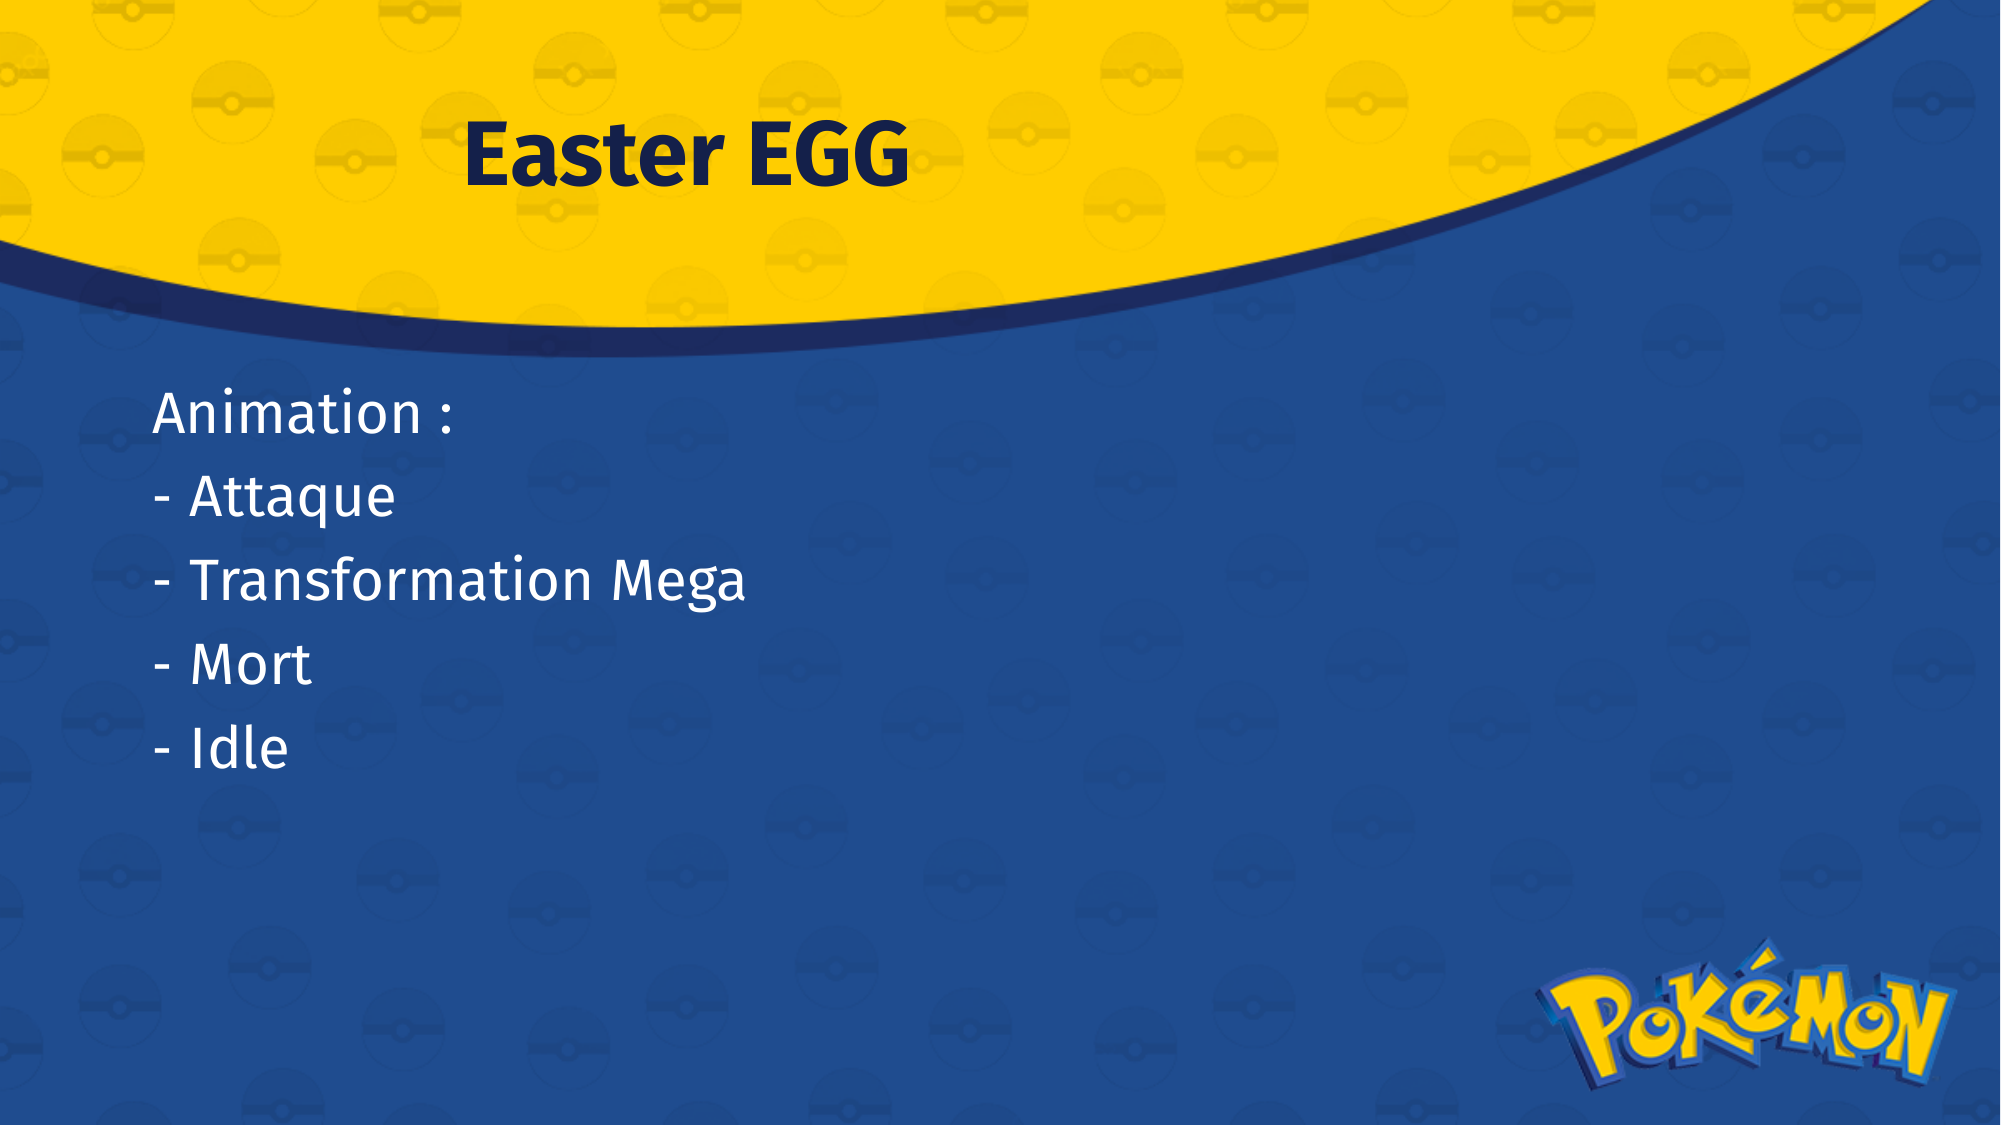

# Easter EGG
Animation :
Attaque
Transformation Mega
Mort
Idle